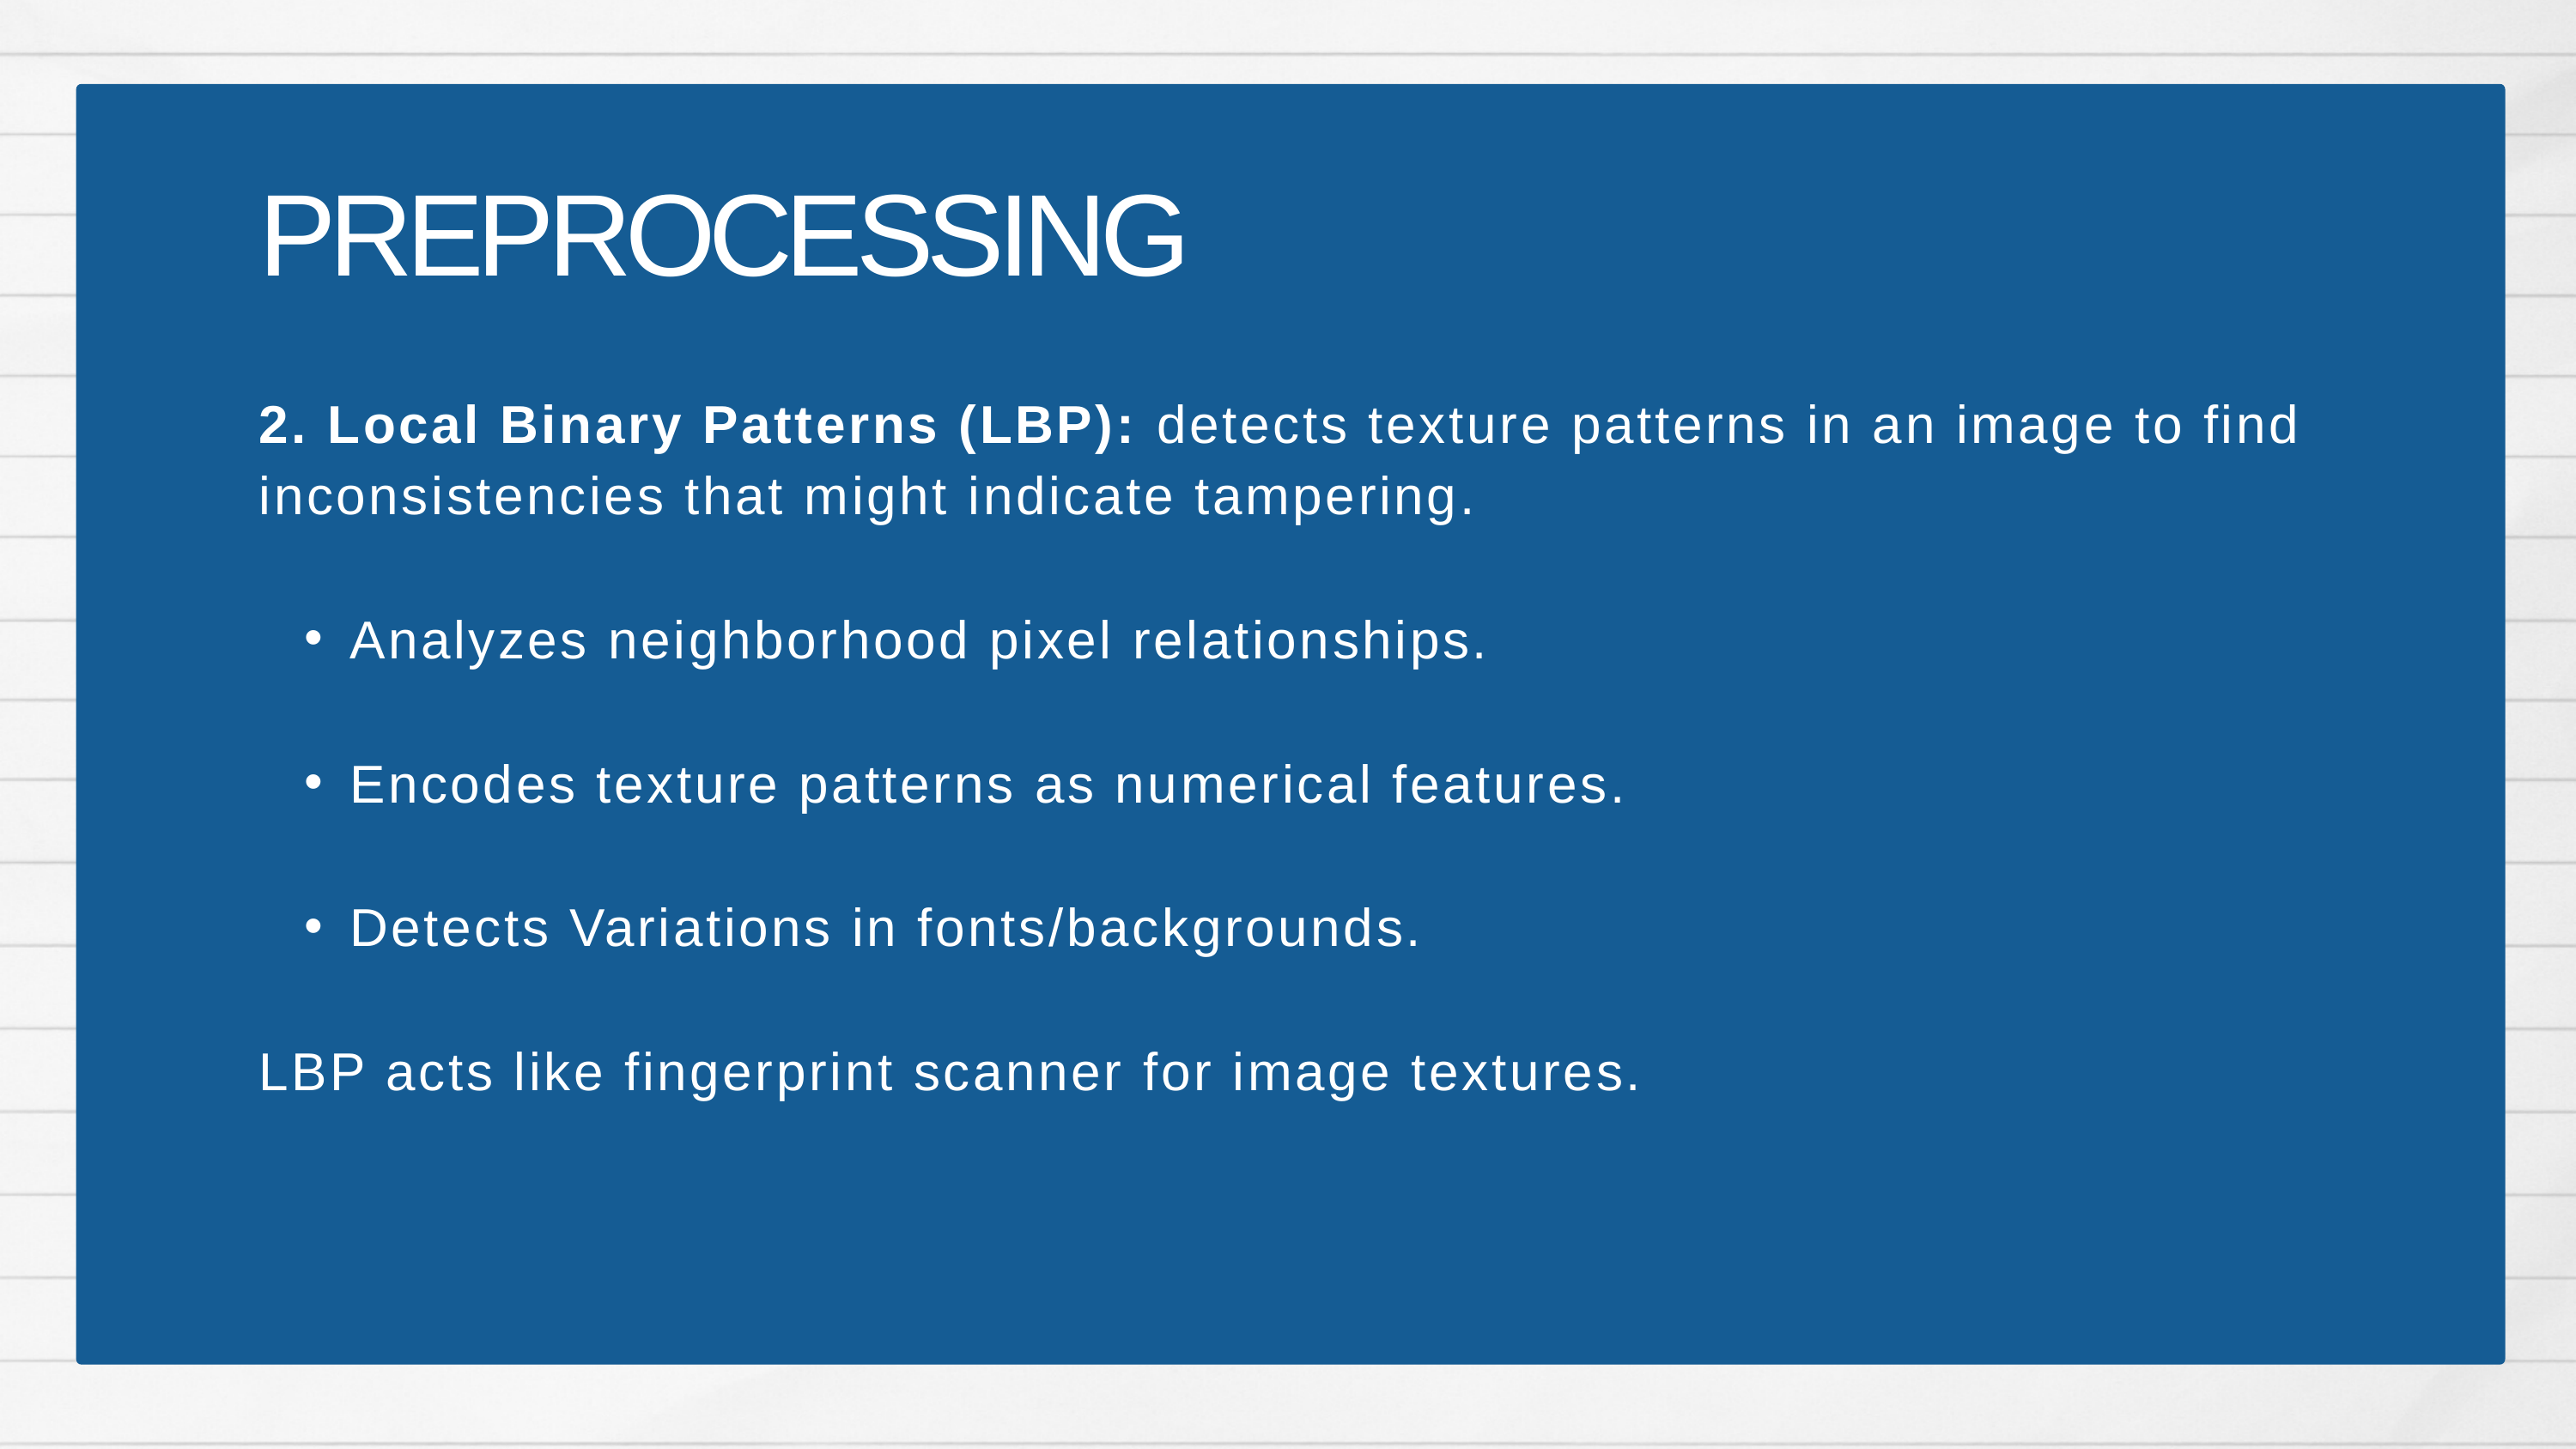

PREPROCESSING
2. Local Binary Patterns (LBP): detects texture patterns in an image to find inconsistencies that might indicate tampering.

Analyzes neighborhood pixel relationships.

Encodes texture patterns as numerical features.

Detects Variations in fonts/backgrounds.

LBP acts like fingerprint scanner for image textures.